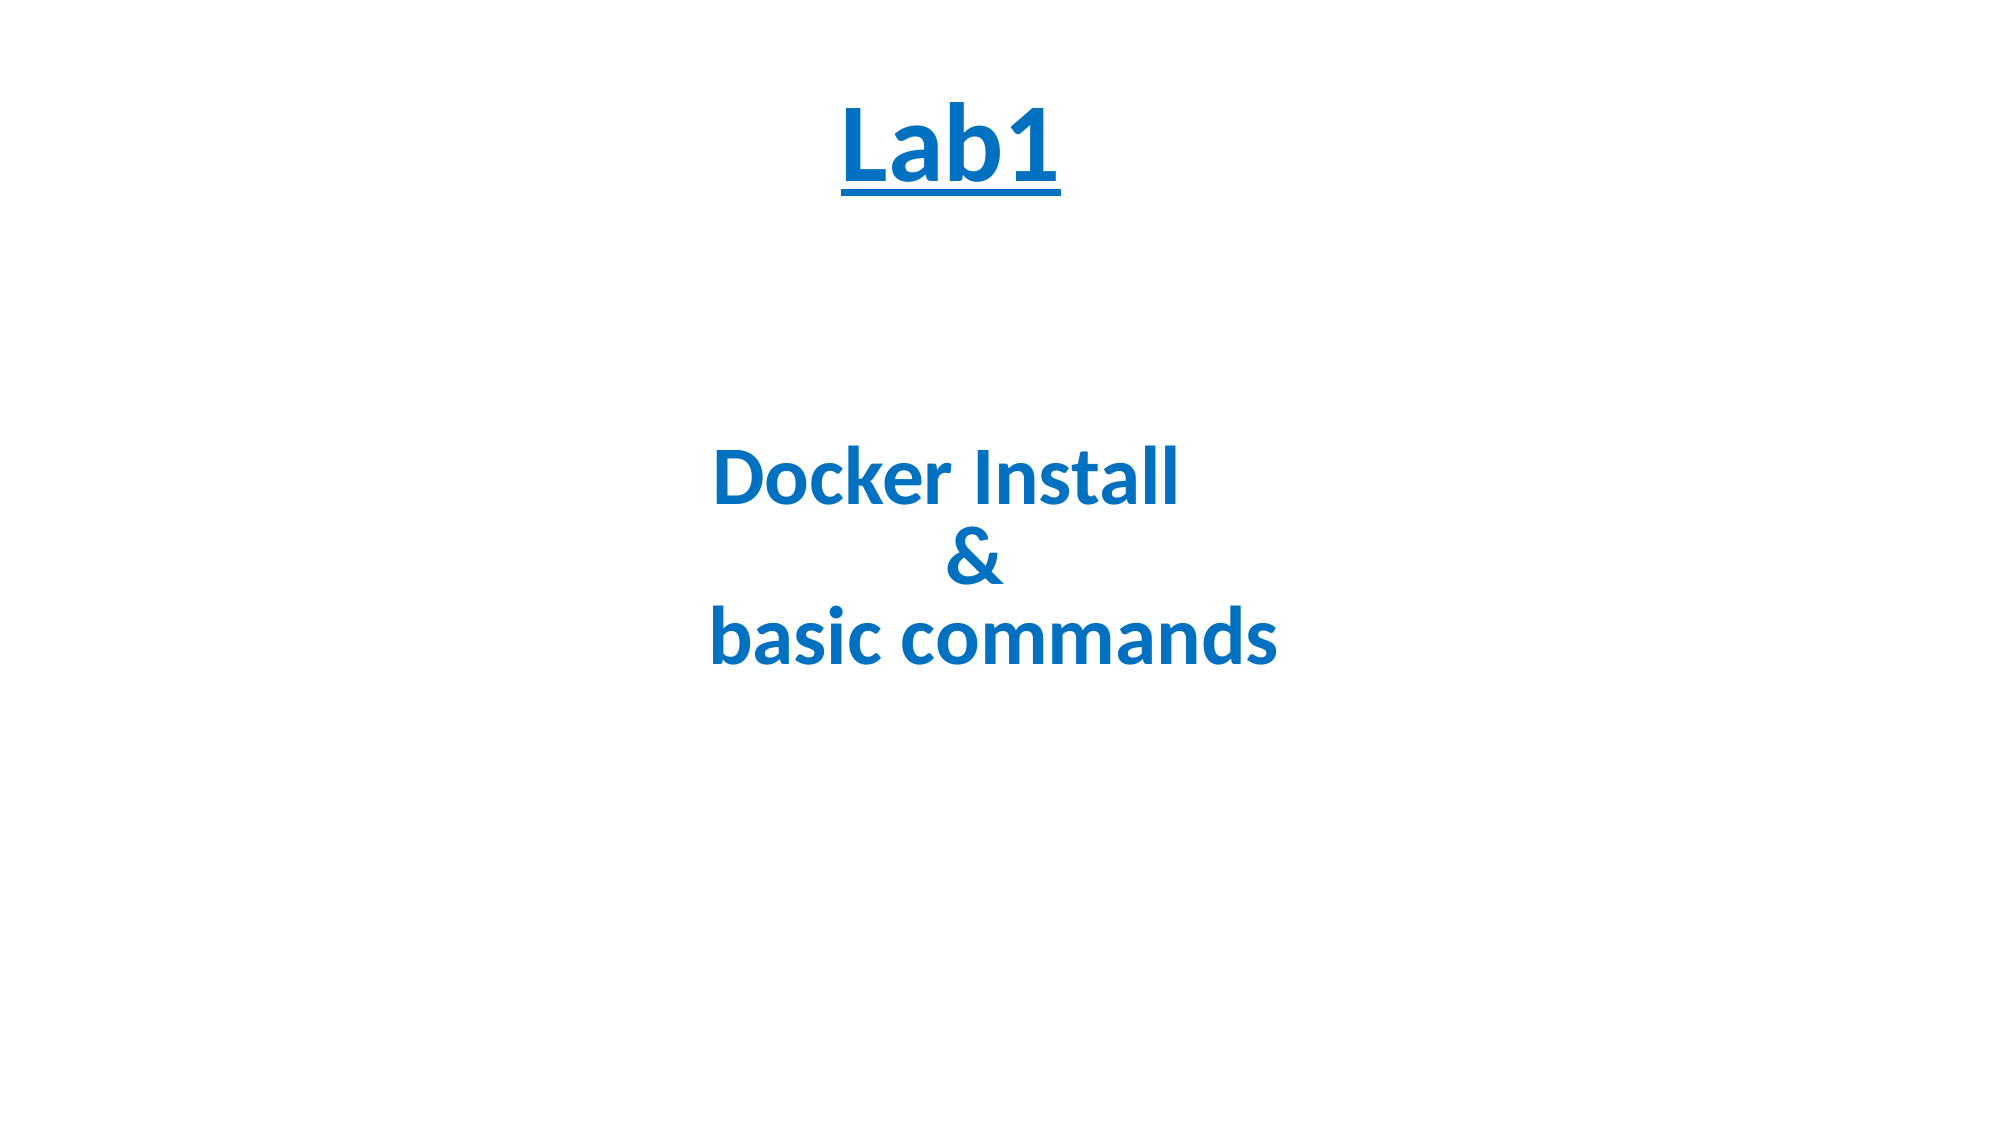

# Lab1
Docker Install
  &
    basic commands